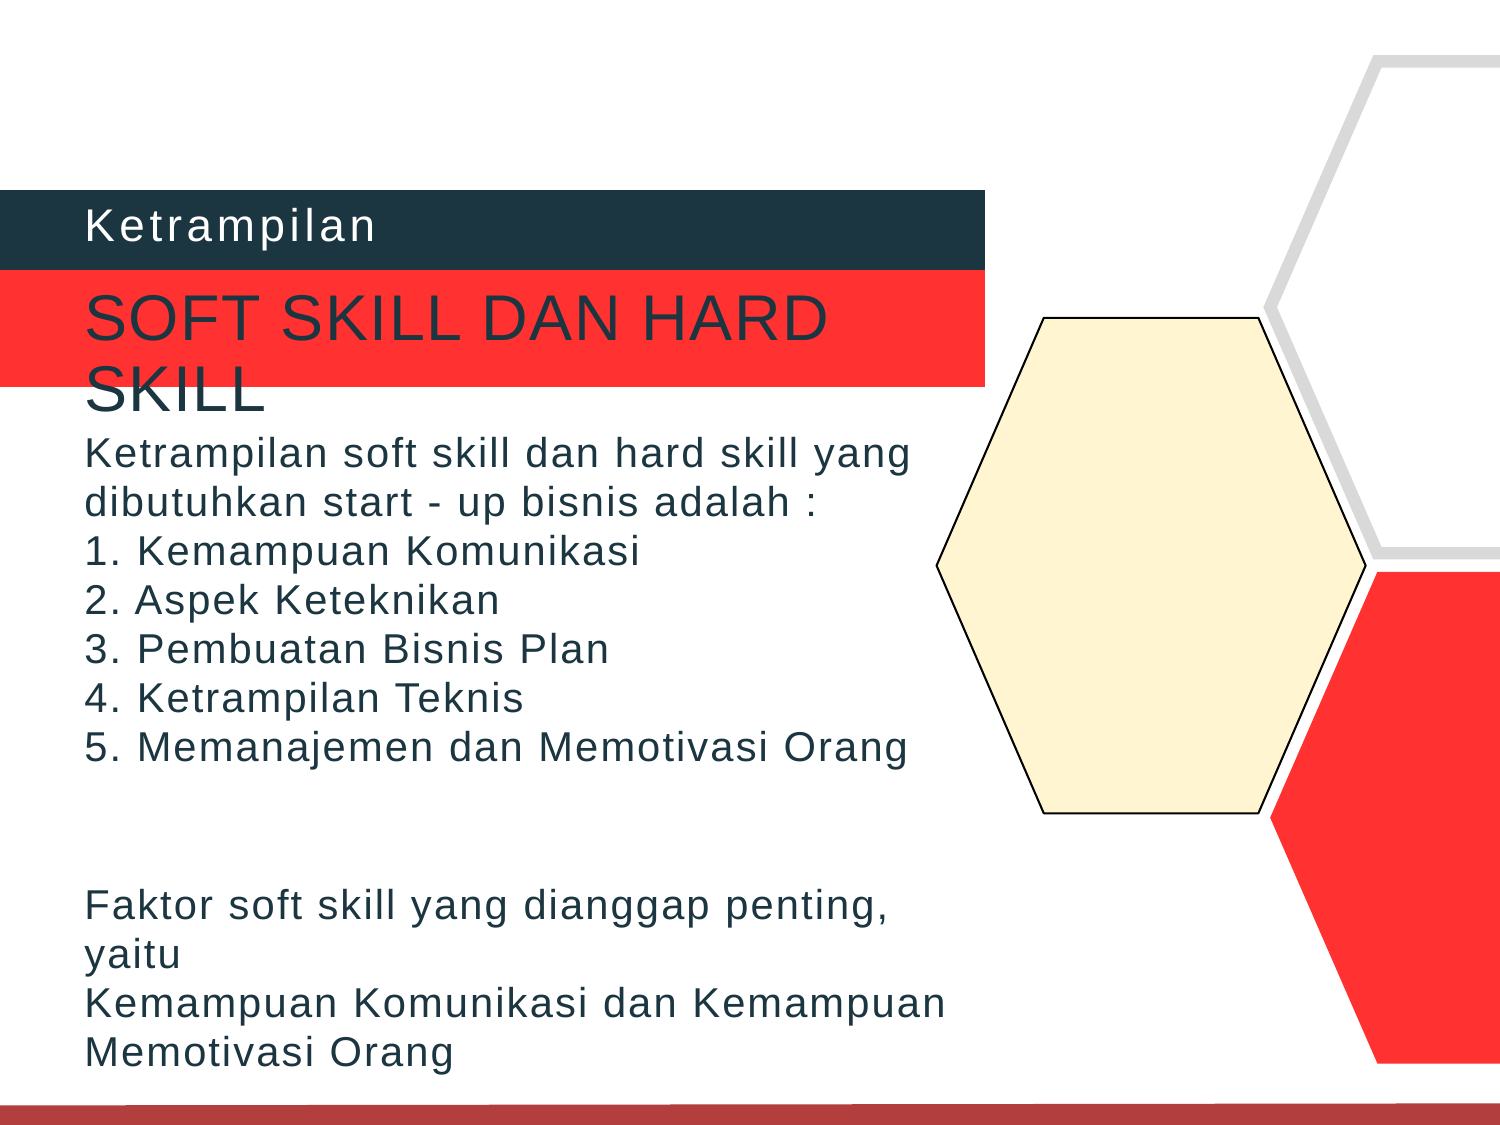

Ketrampilan

SOFT SKILL DAN HARD SKILL

Ketrampilan soft skill dan hard skill yang dibutuhkan start - up bisnis adalah :
1. Kemampuan Komunikasi
2. Aspek Keteknikan
3. Pembuatan Bisnis Plan
4. Ketrampilan Teknis
5. Memanajemen dan Memotivasi Orang

Faktor soft skill yang dianggap penting, yaitu
Kemampuan Komunikasi dan Kemampuan Memotivasi Orang